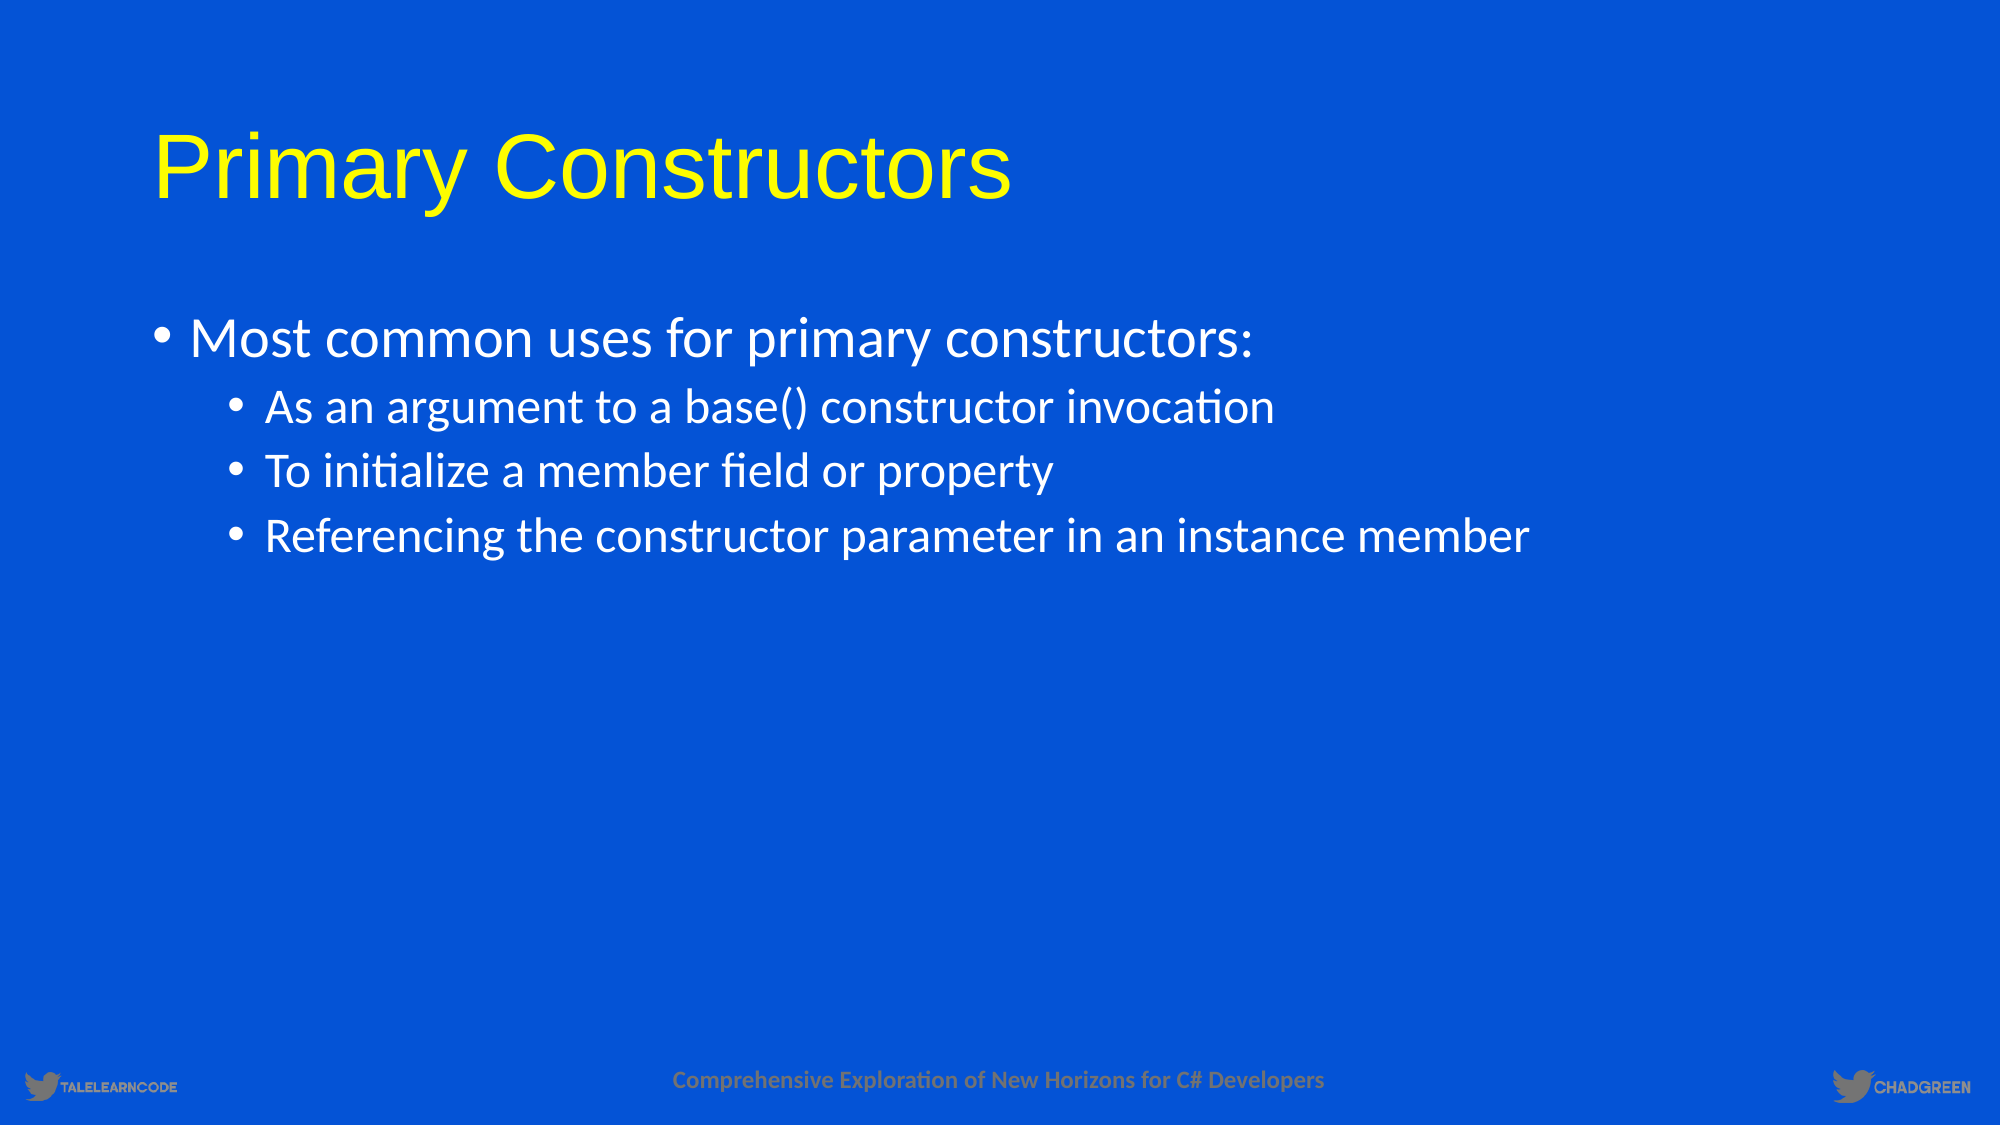

# Primary Constructors
Most common uses for primary constructors:
As an argument to a base() constructor invocation
To initialize a member field or property
Referencing the constructor parameter in an instance member